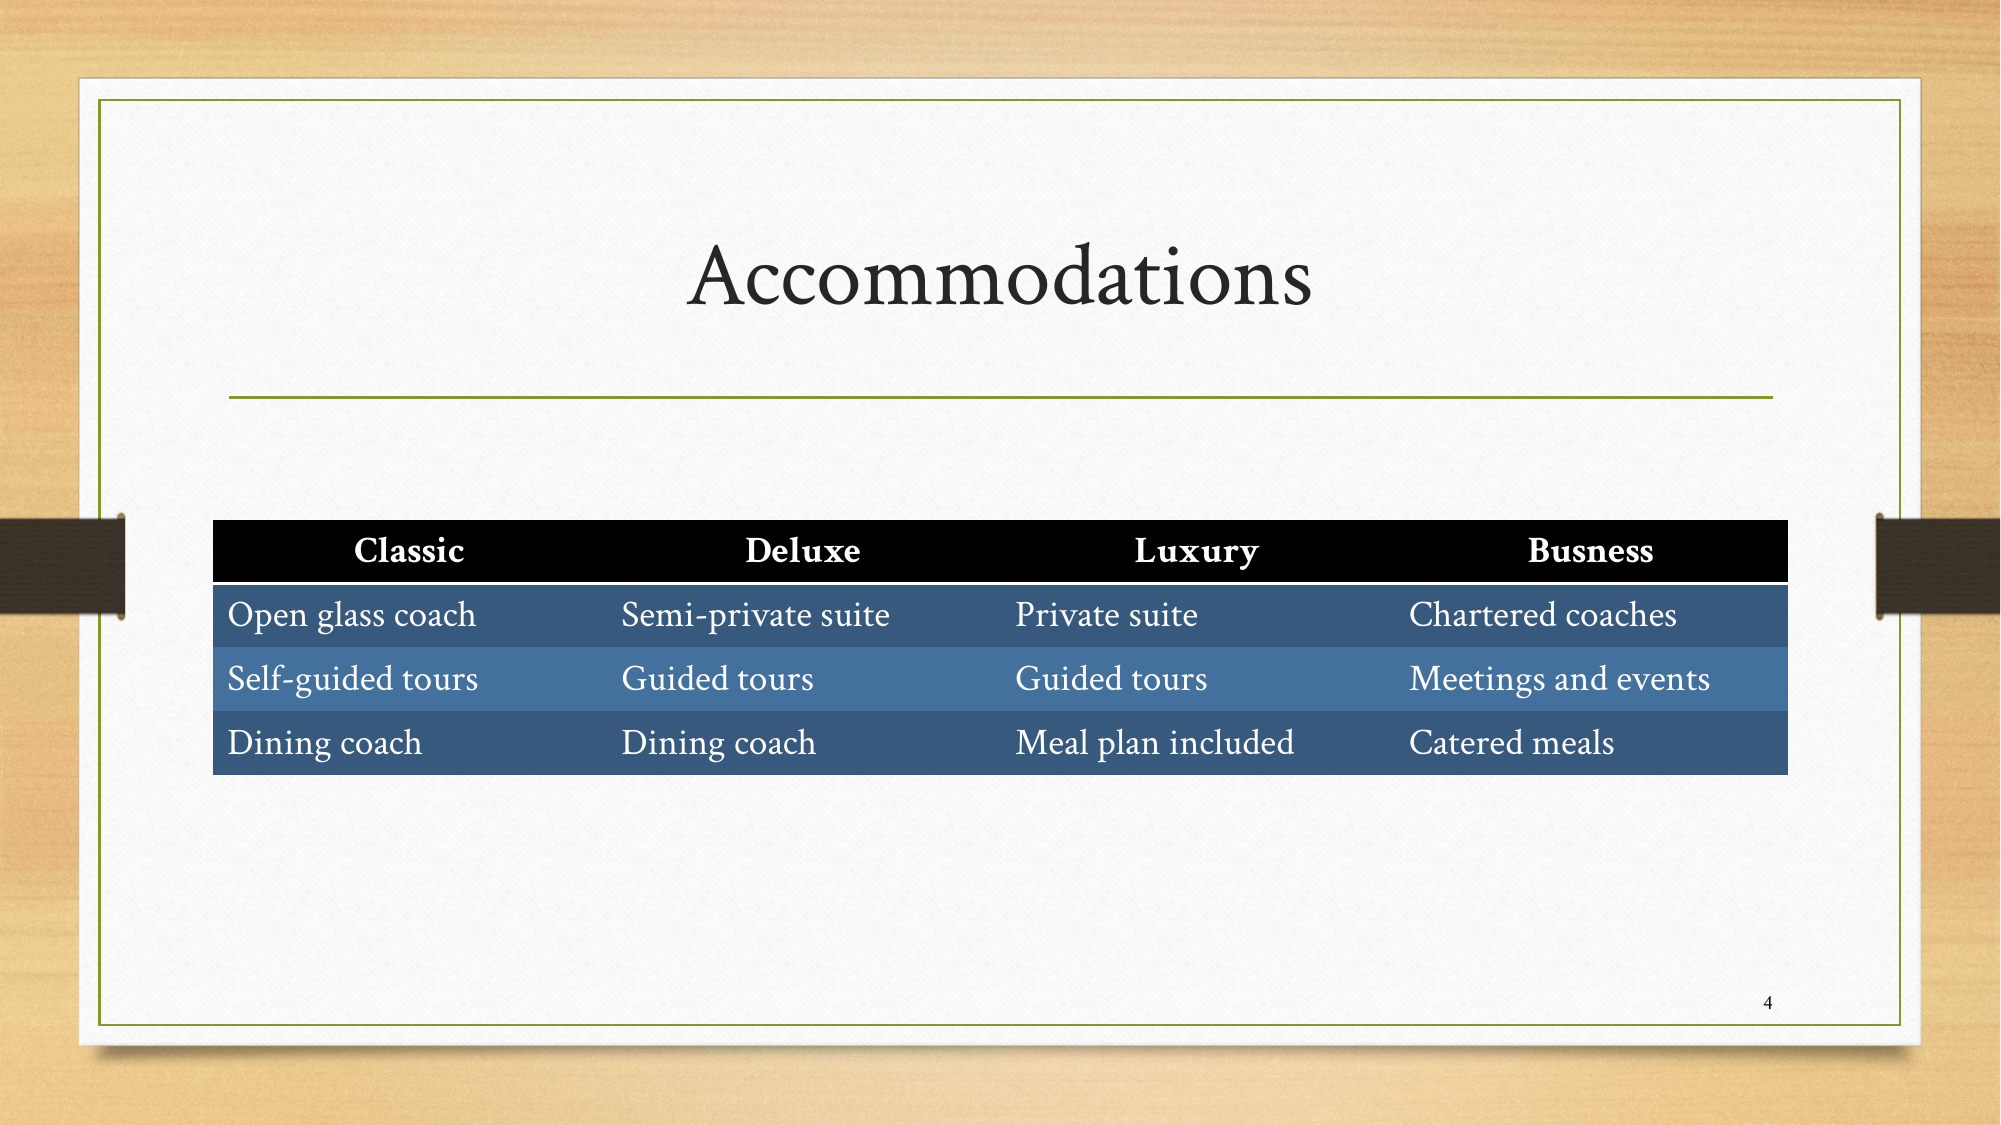

# Accommodations
| Classic | Deluxe | Luxury | Busness |
| --- | --- | --- | --- |
| Open glass coach | Semi-private suite | Private suite | Chartered coaches |
| Self-guided tours | Guided tours | Guided tours | Meetings and events |
| Dining coach | Dining coach | Meal plan included | Catered meals |
4